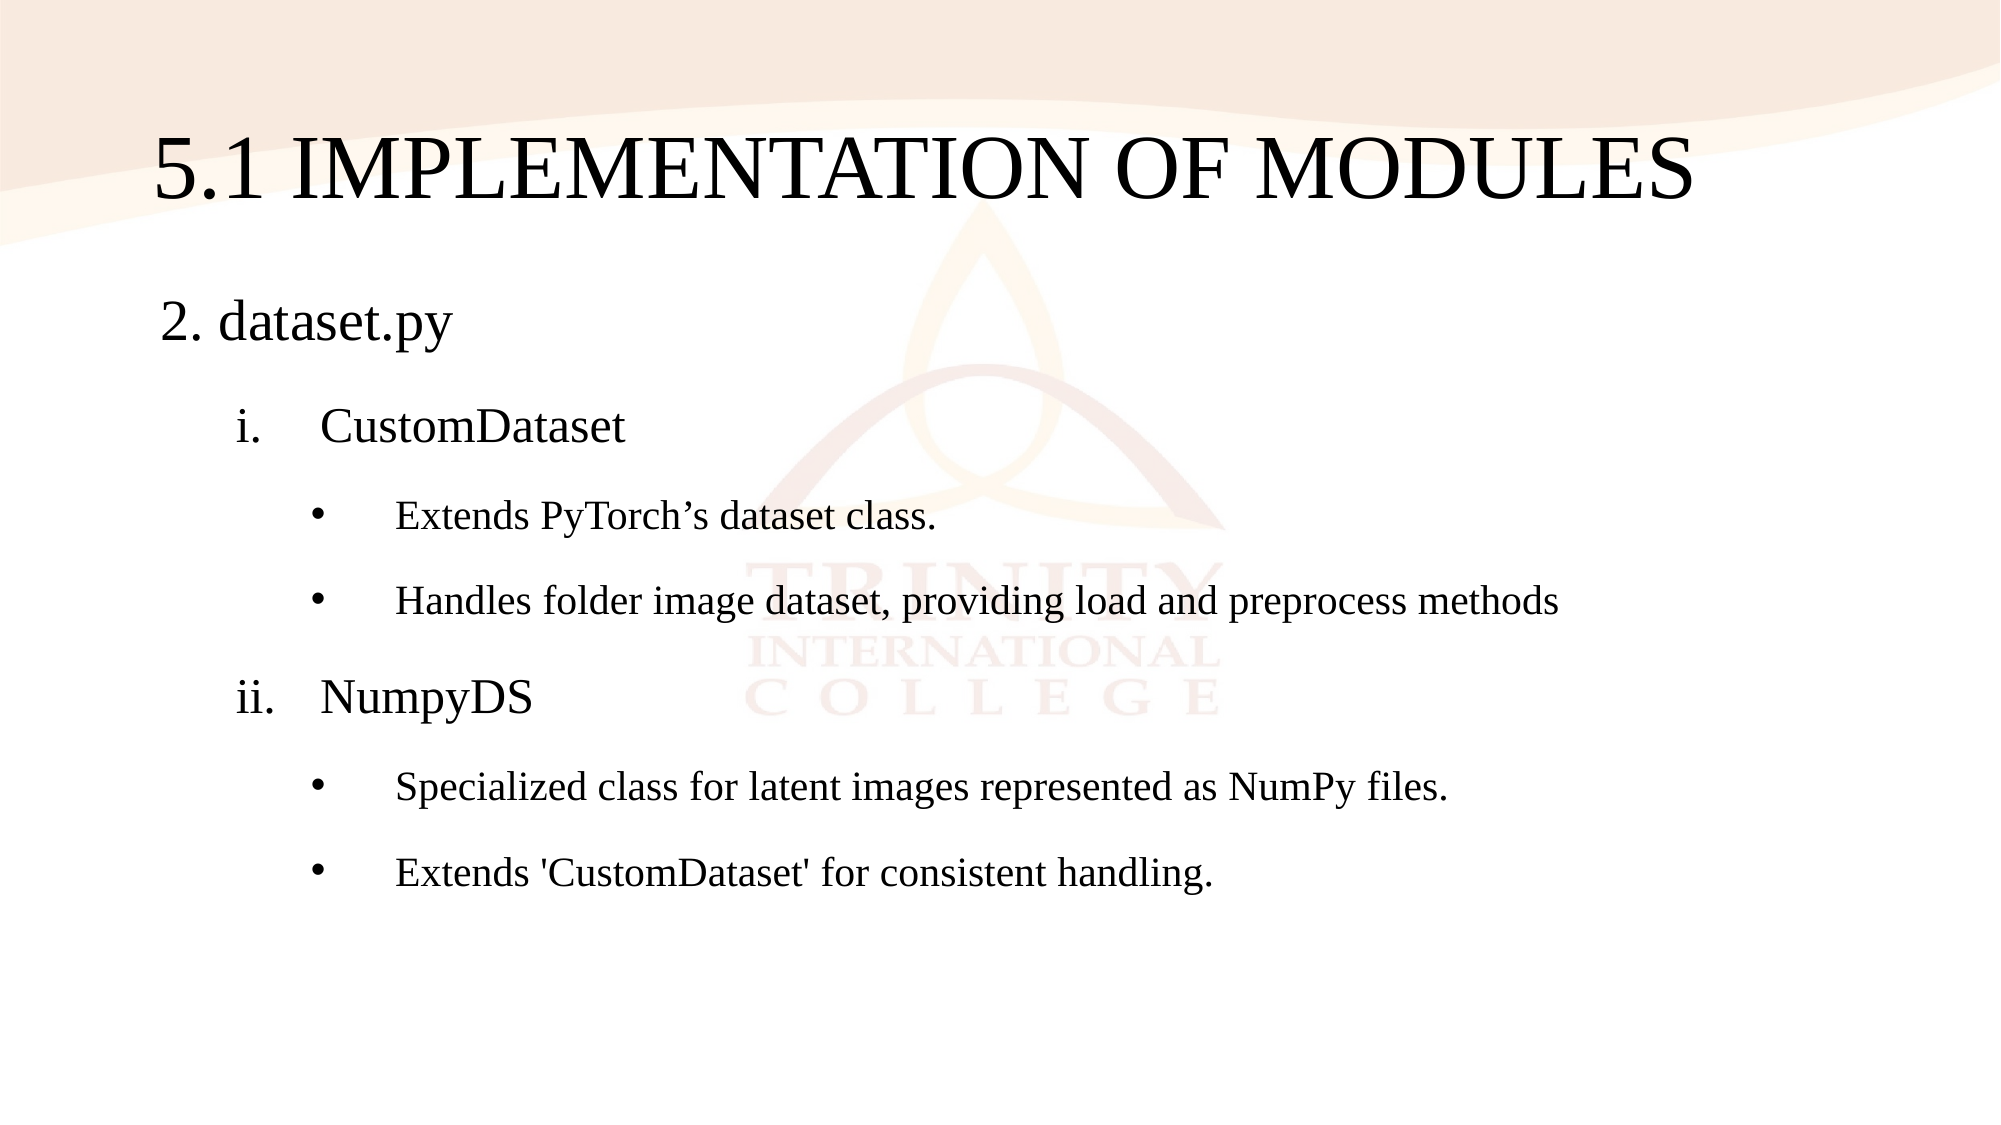

# 5.1 IMPLEMENTATION OF MODULES
2. dataset.py
CustomDataset
Extends PyTorch’s dataset class.
Handles folder image dataset, providing load and preprocess methods
NumpyDS
Specialized class for latent images represented as NumPy files.
Extends 'CustomDataset' for consistent handling.